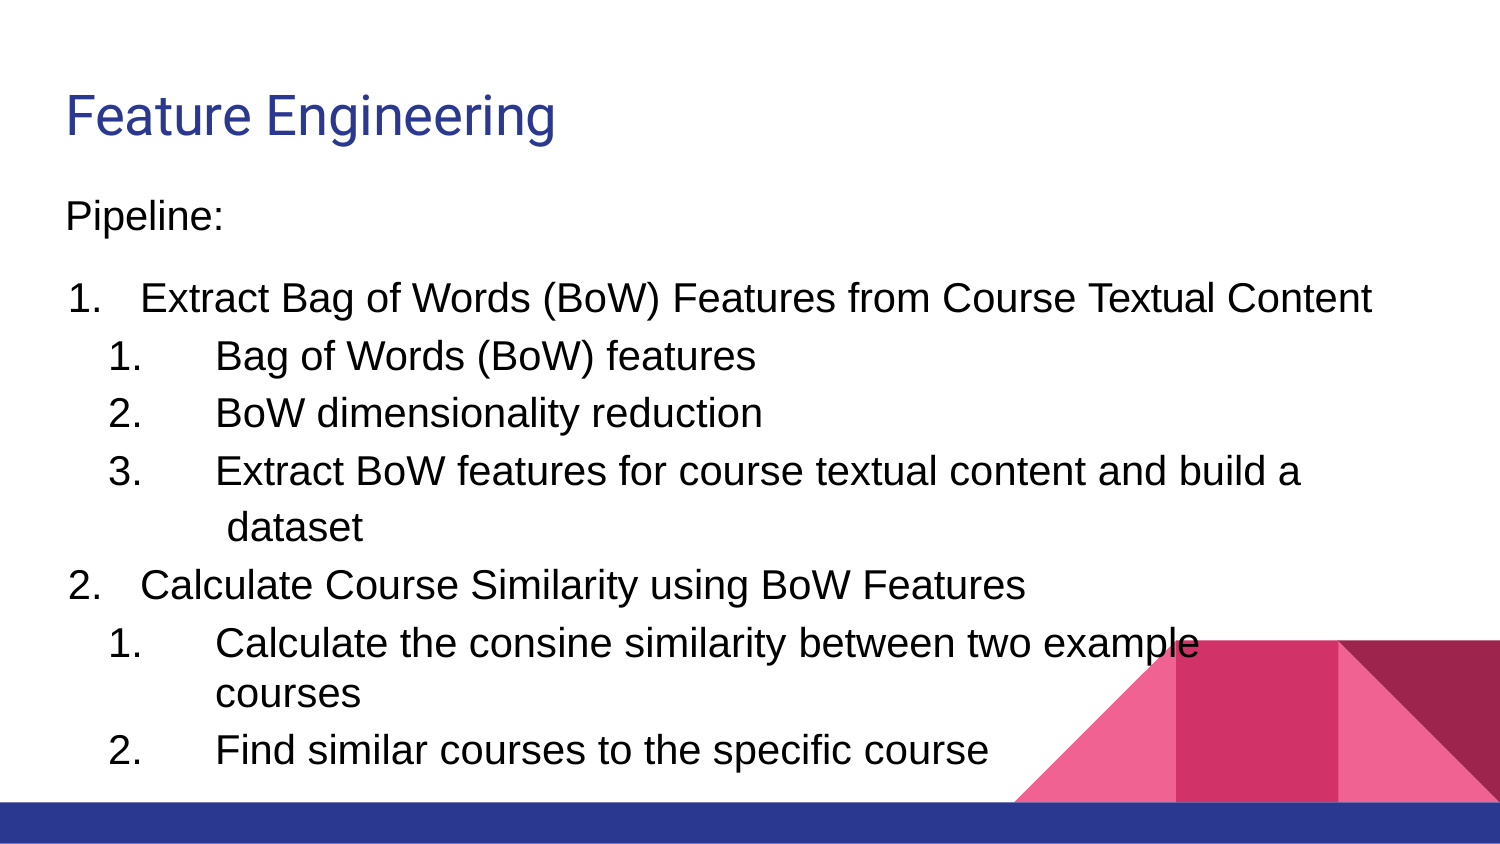

# Feature Engineering
Pipeline:
Extract Bag of Words (BoW) Features from Course Textual Content
Bag of Words (BoW) features
BoW dimensionality reduction
Extract BoW features for course textual content and build a  dataset
Calculate Course Similarity using BoW Features
Calculate the consine similarity between two example courses
Find similar courses to the specific course